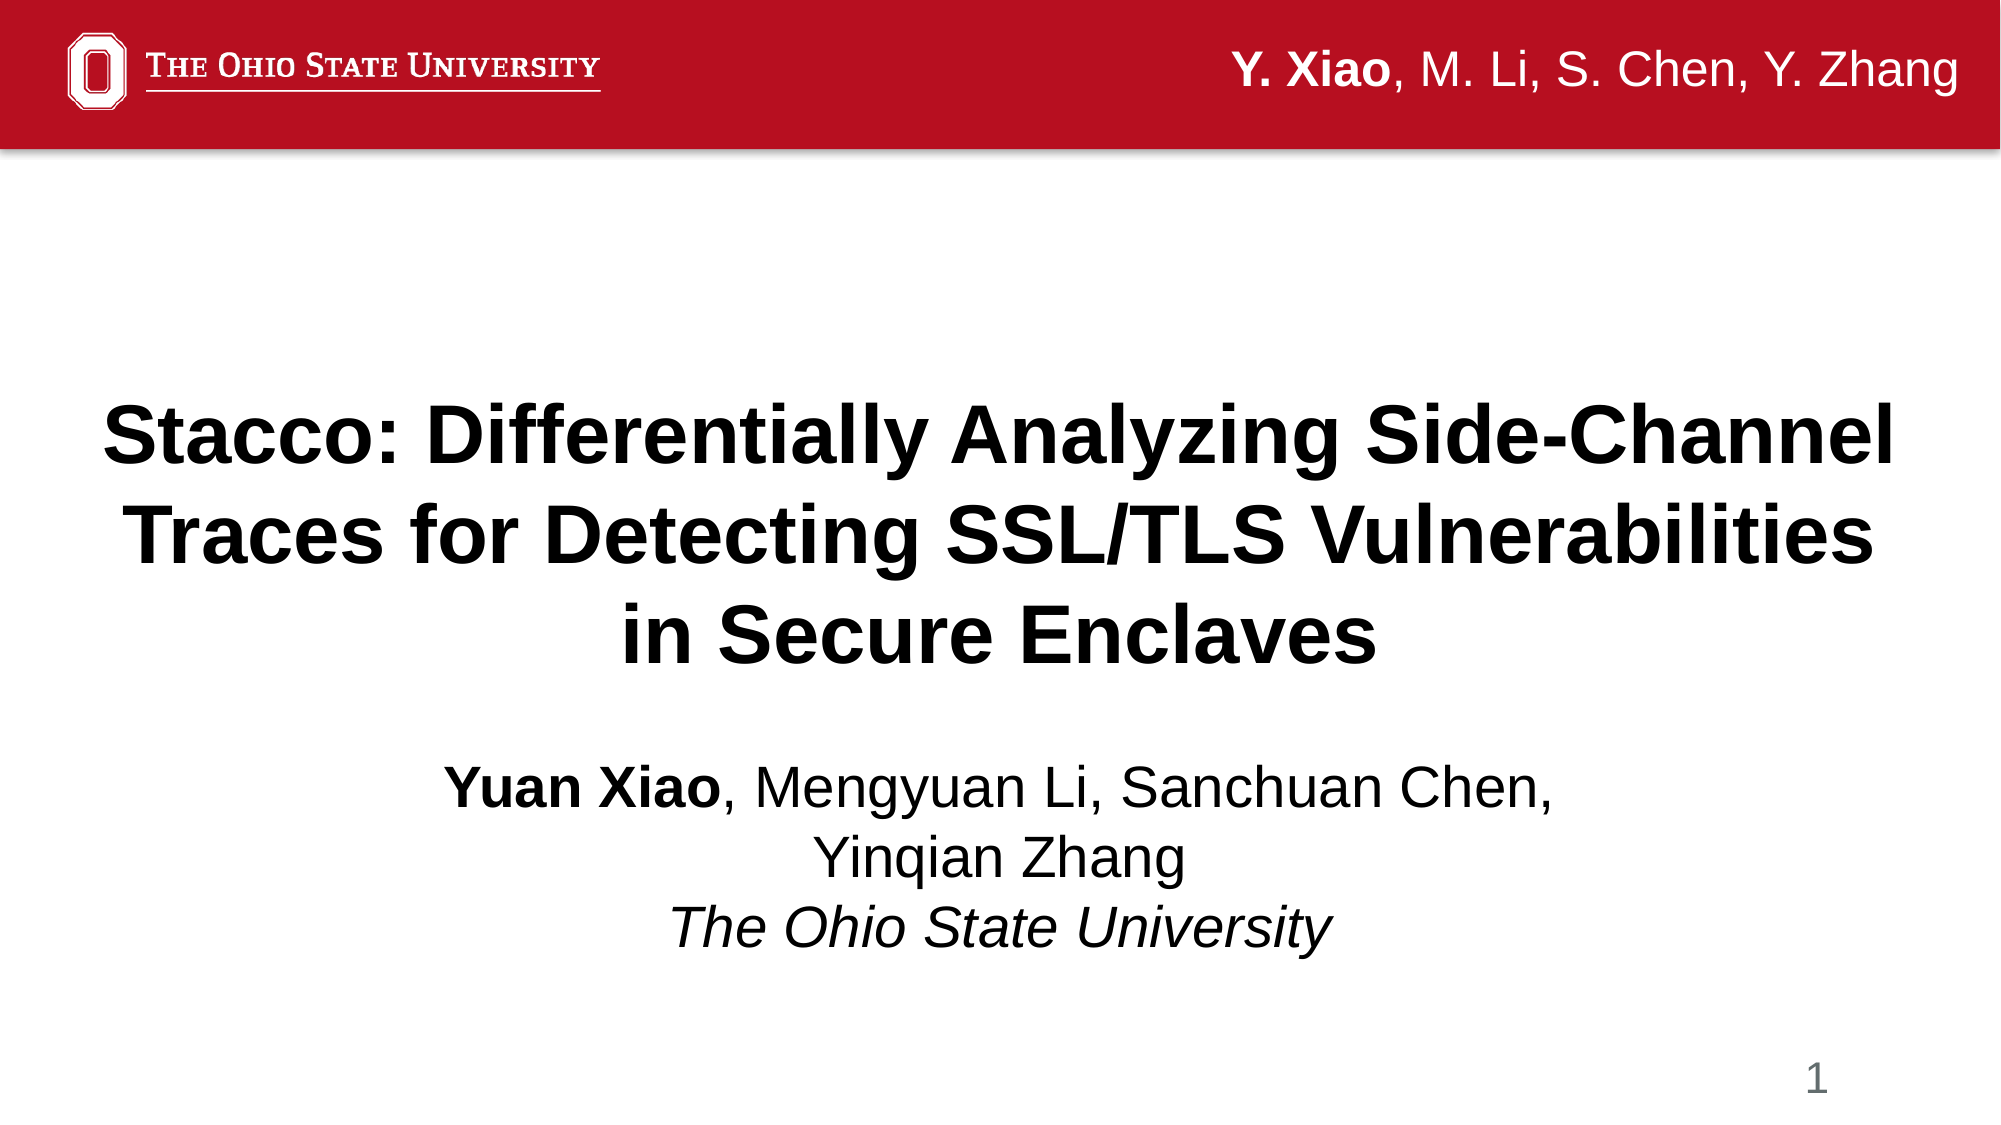

Y. Xiao, M. Li, S. Chen, Y. Zhang
# Stacco: Differentially Analyzing Side-Channel Traces for Detecting SSL/TLS Vulnerabilities in Secure Enclaves
Yuan Xiao, Mengyuan Li, Sanchuan Chen, Yinqian Zhang
The Ohio State University